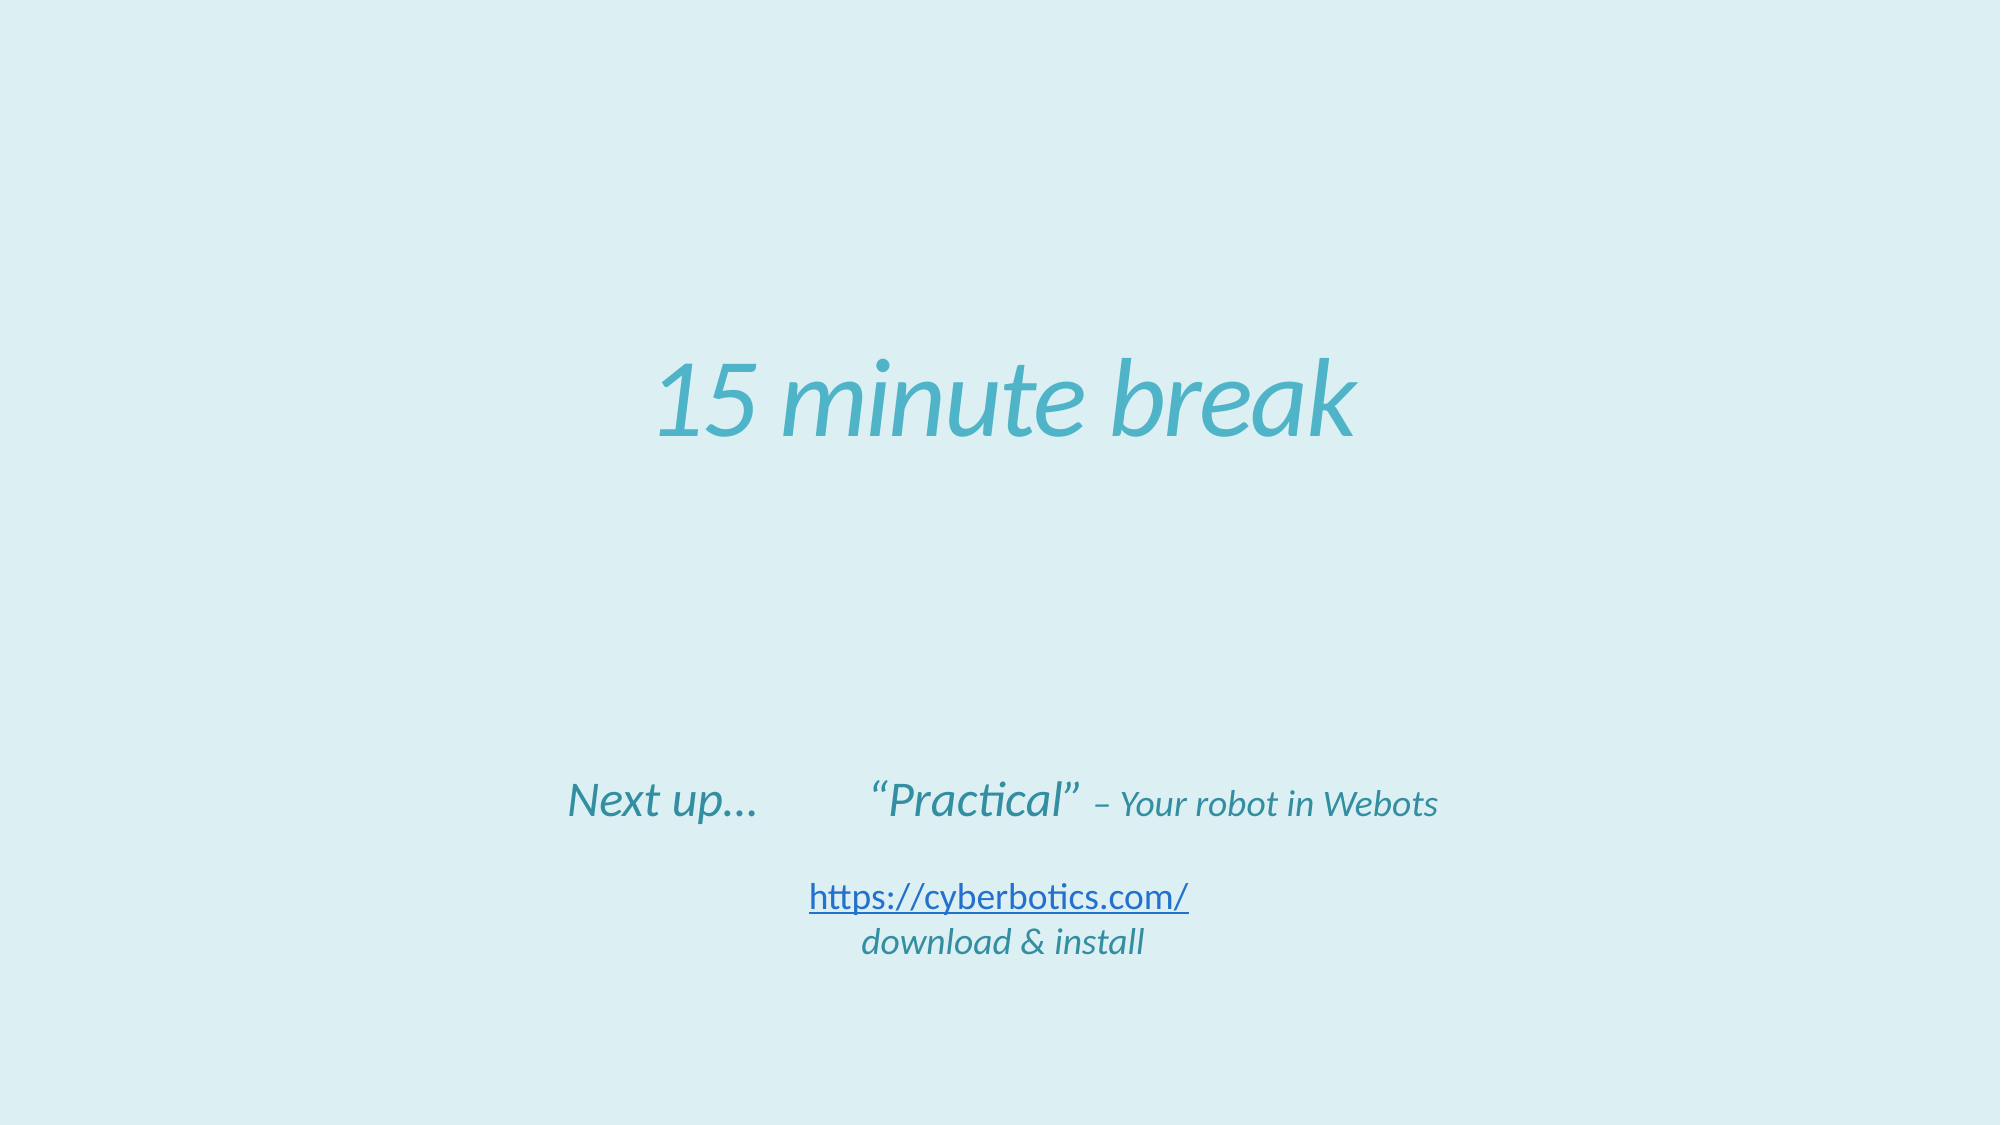

# 15 minute break
Next up…	“Practical” – Your robot in Webots

https://cyberbotics.com/
download & install